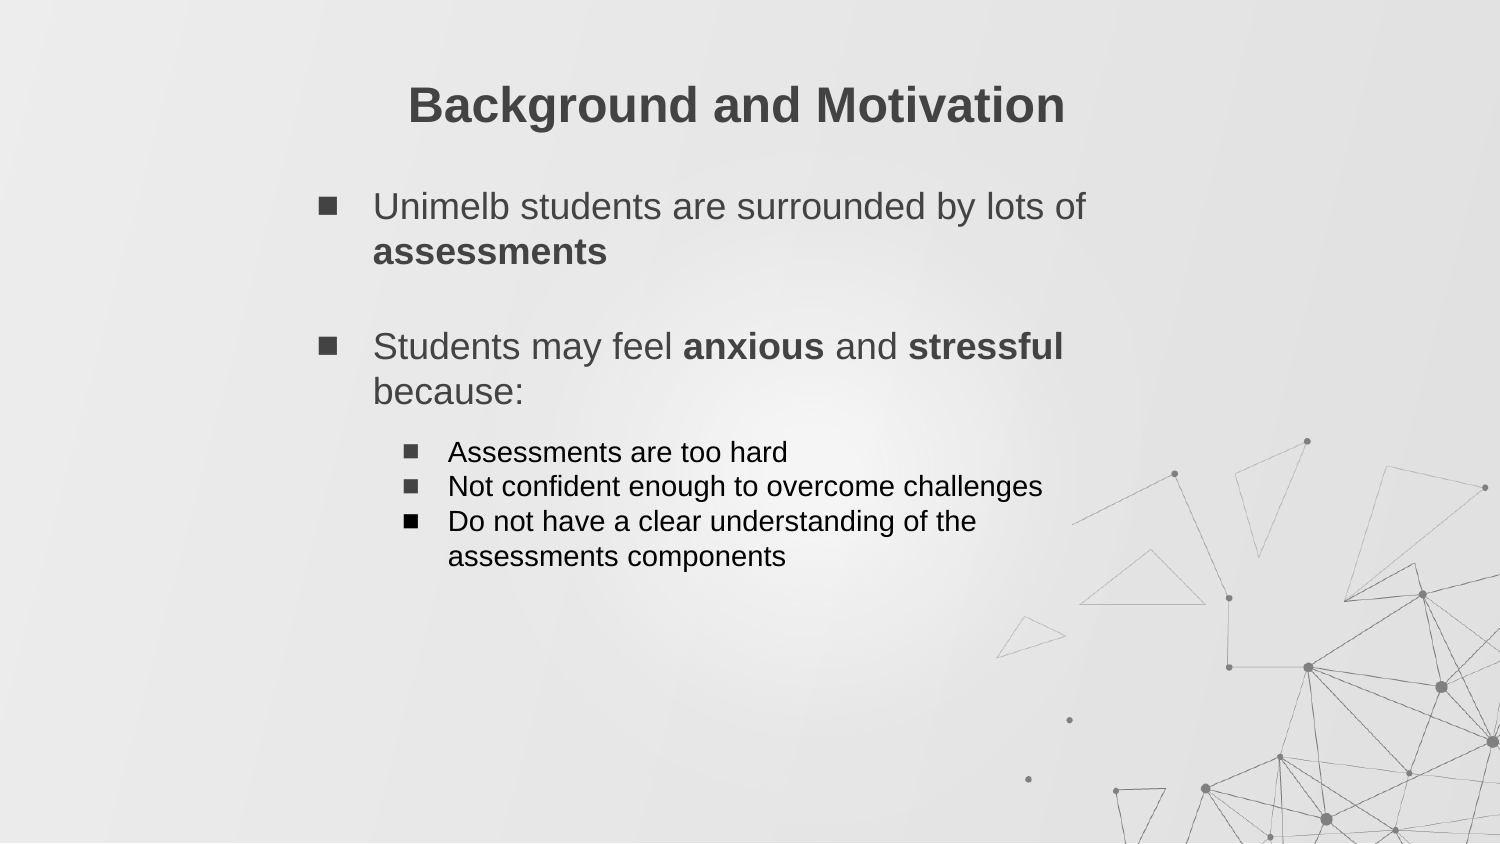

# Background and Motivation
Unimelb students are surrounded by lots of assessments

Students may feel anxious and stressful because:

Assessments are too hard
Not confident enough to overcome challenges
Do not have a clear understanding of the assessments components